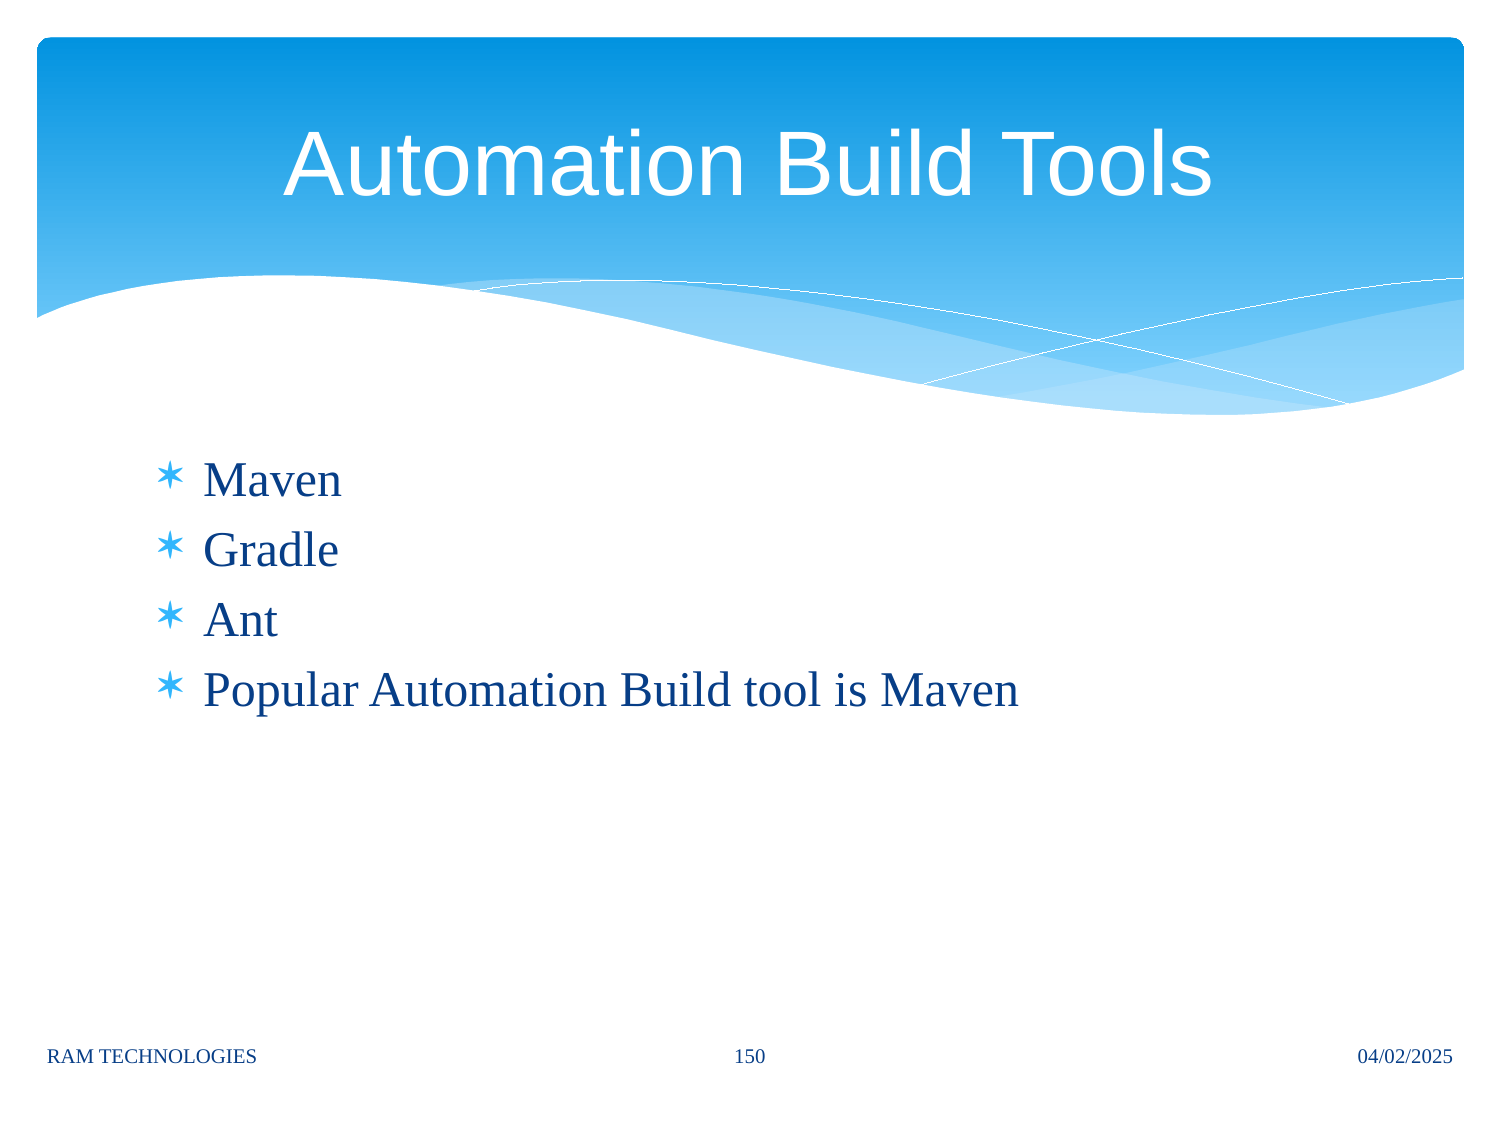

# Automation Build Tools
Maven
Gradle
Ant
Popular Automation Build tool is Maven
150
RAM TECHNOLOGIES
04/02/2025